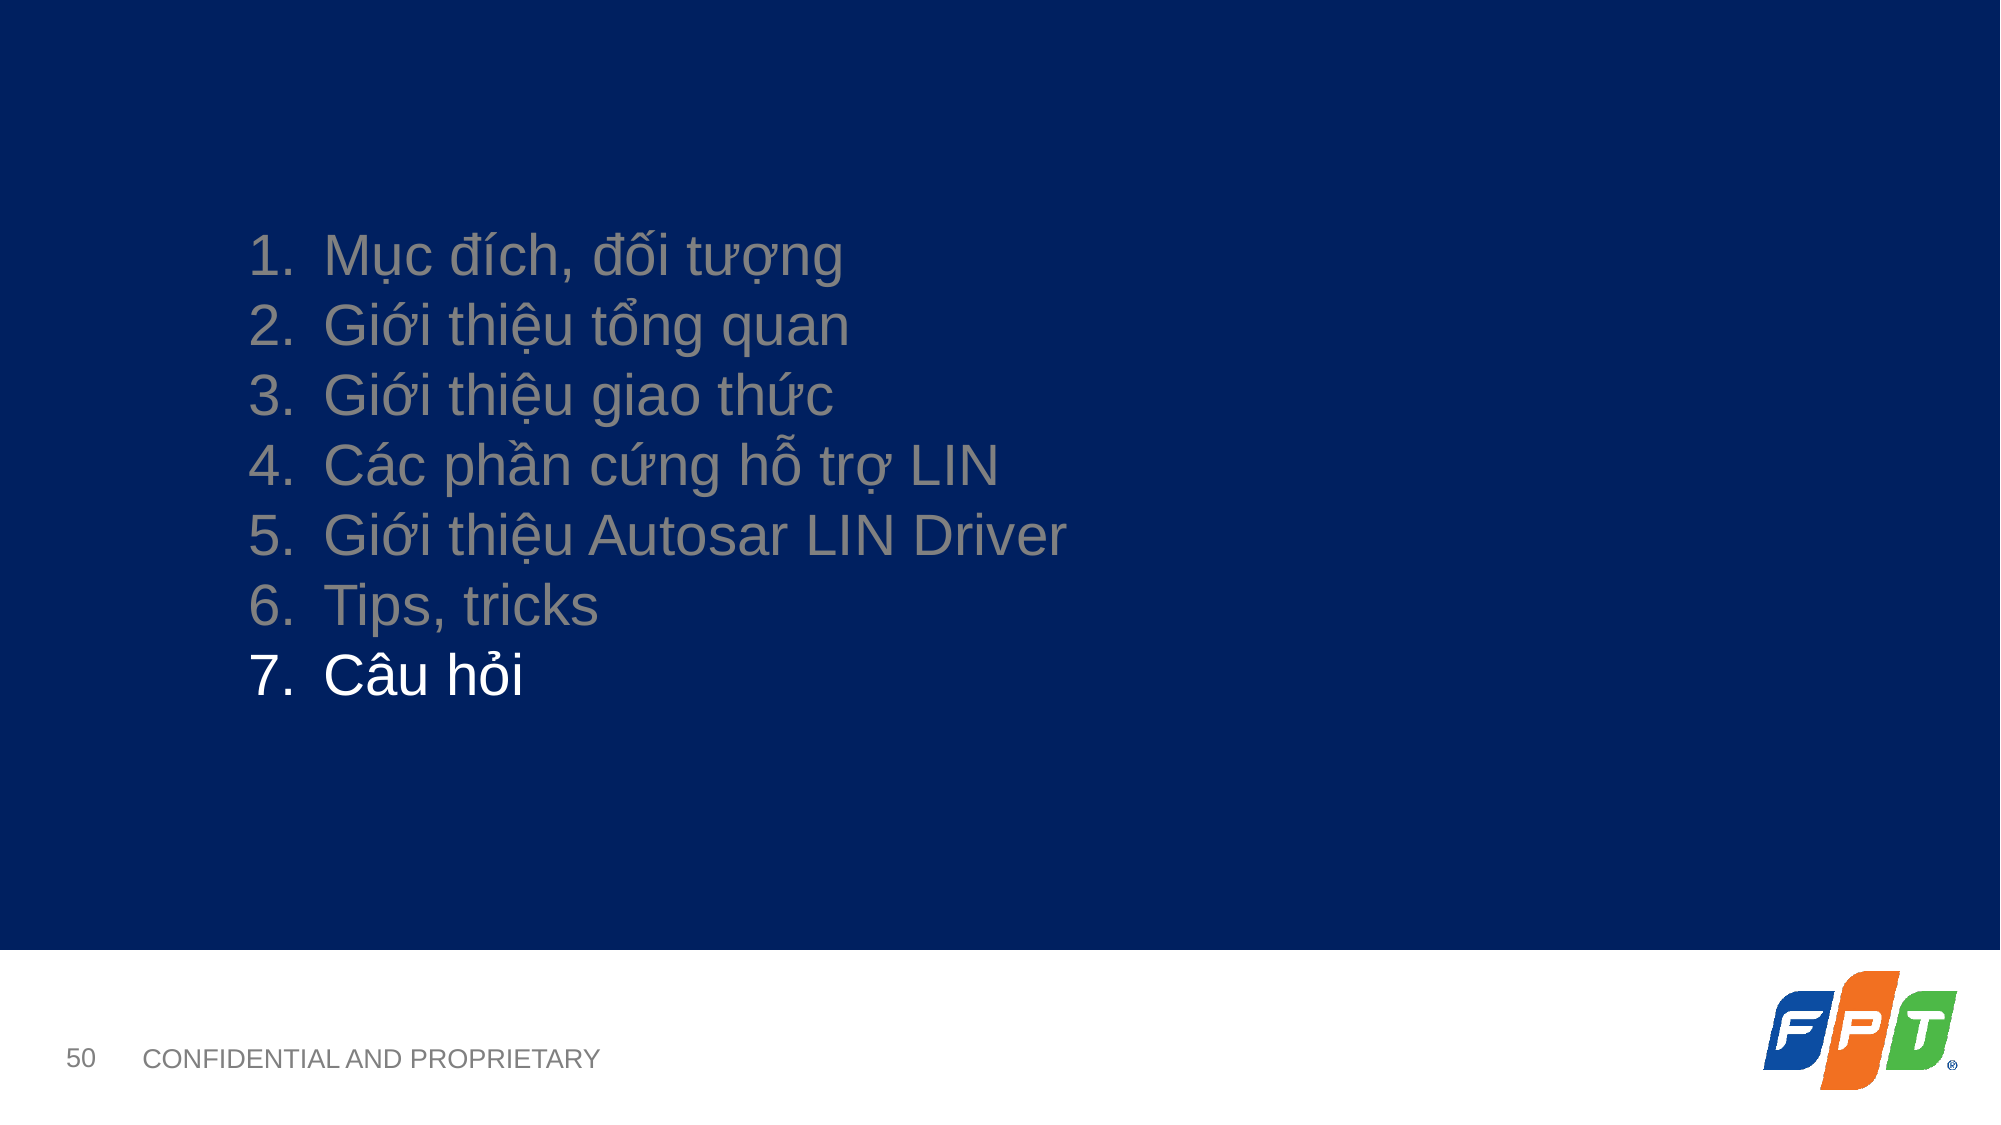

Mục đích, đối tượng
Giới thiệu tổng quan
Giới thiệu giao thức
Các phần cứng hỗ trợ LIN
Giới thiệu Autosar LIN Driver
Tips, tricks
Câu hỏi